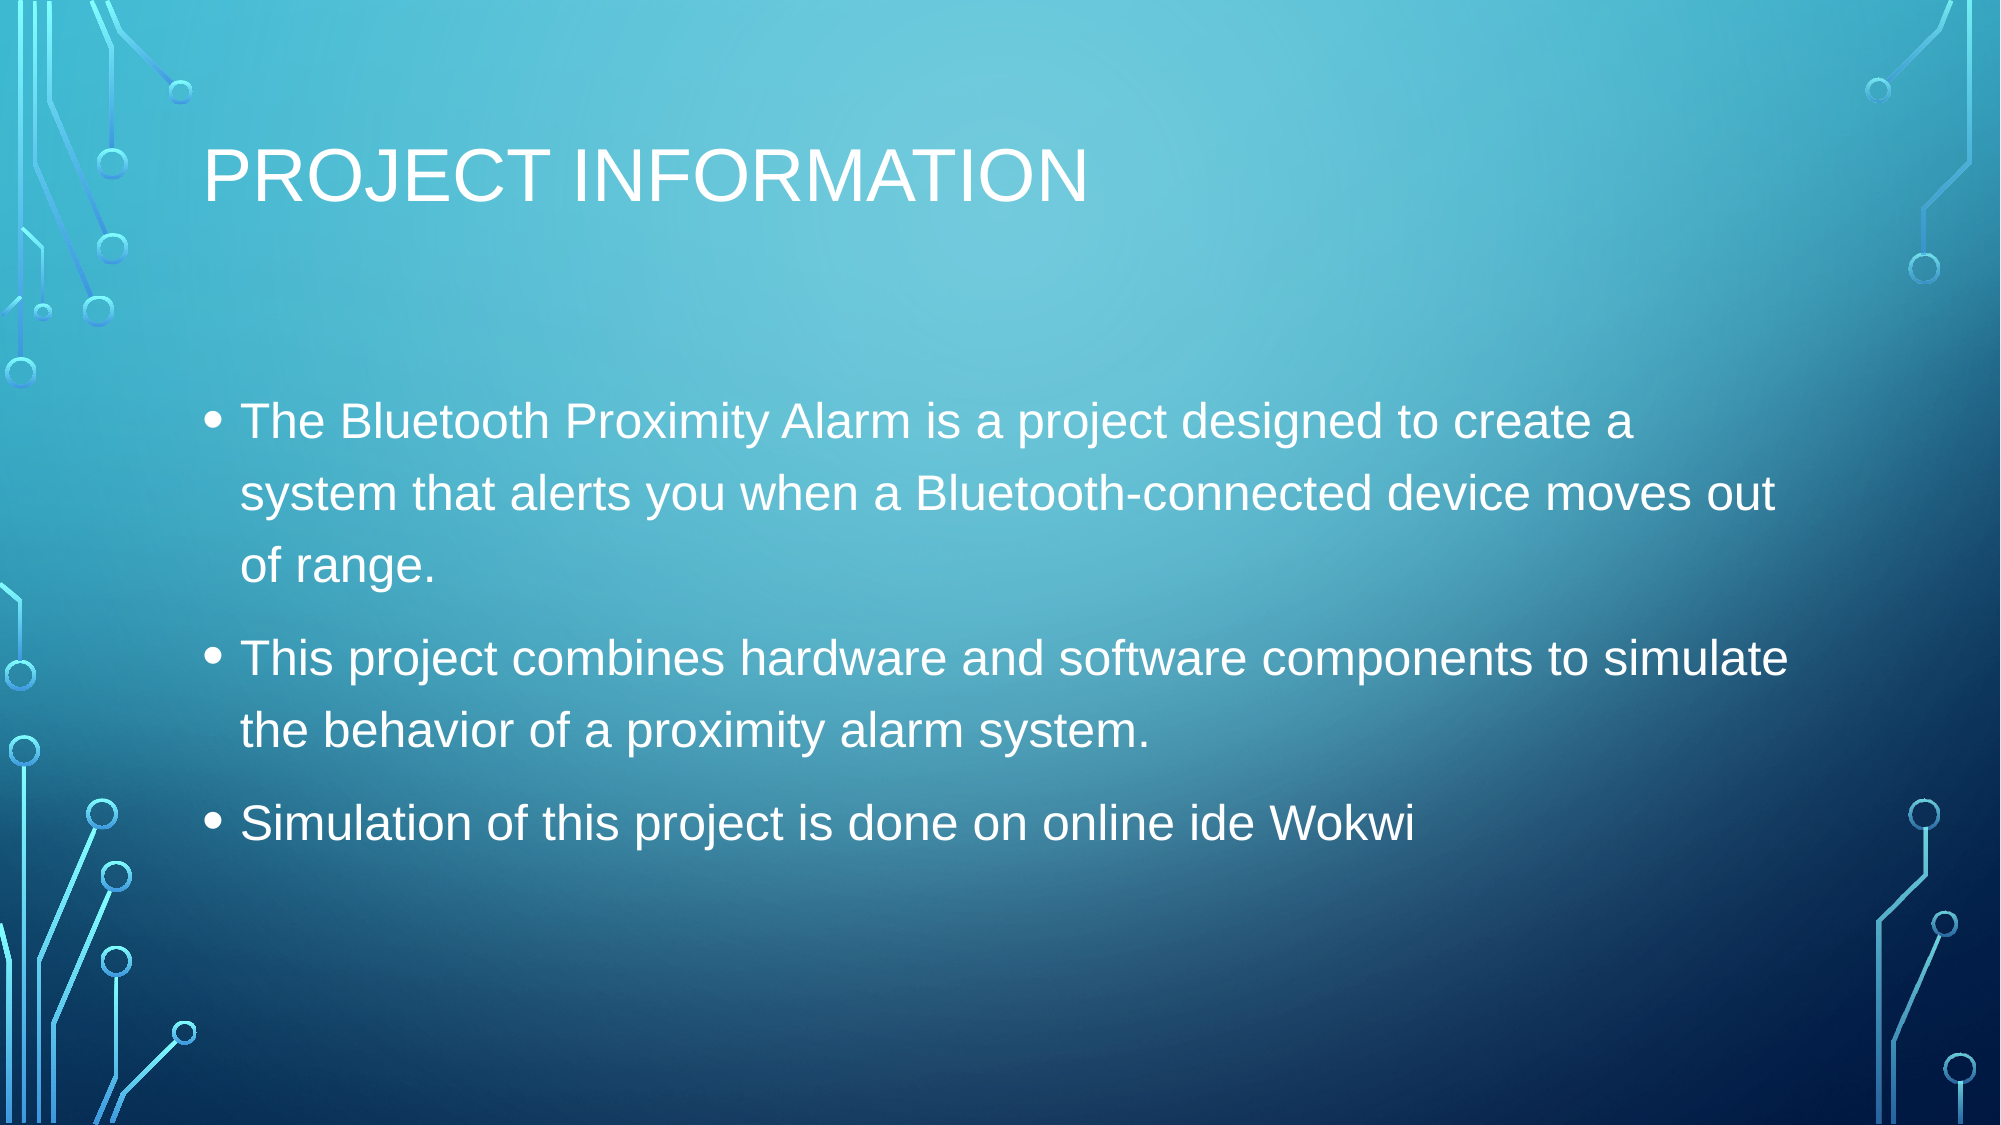

# Project Information
The Bluetooth Proximity Alarm is a project designed to create a system that alerts you when a Bluetooth-connected device moves out of range.
This project combines hardware and software components to simulate the behavior of a proximity alarm system.
Simulation of this project is done on online ide Wokwi